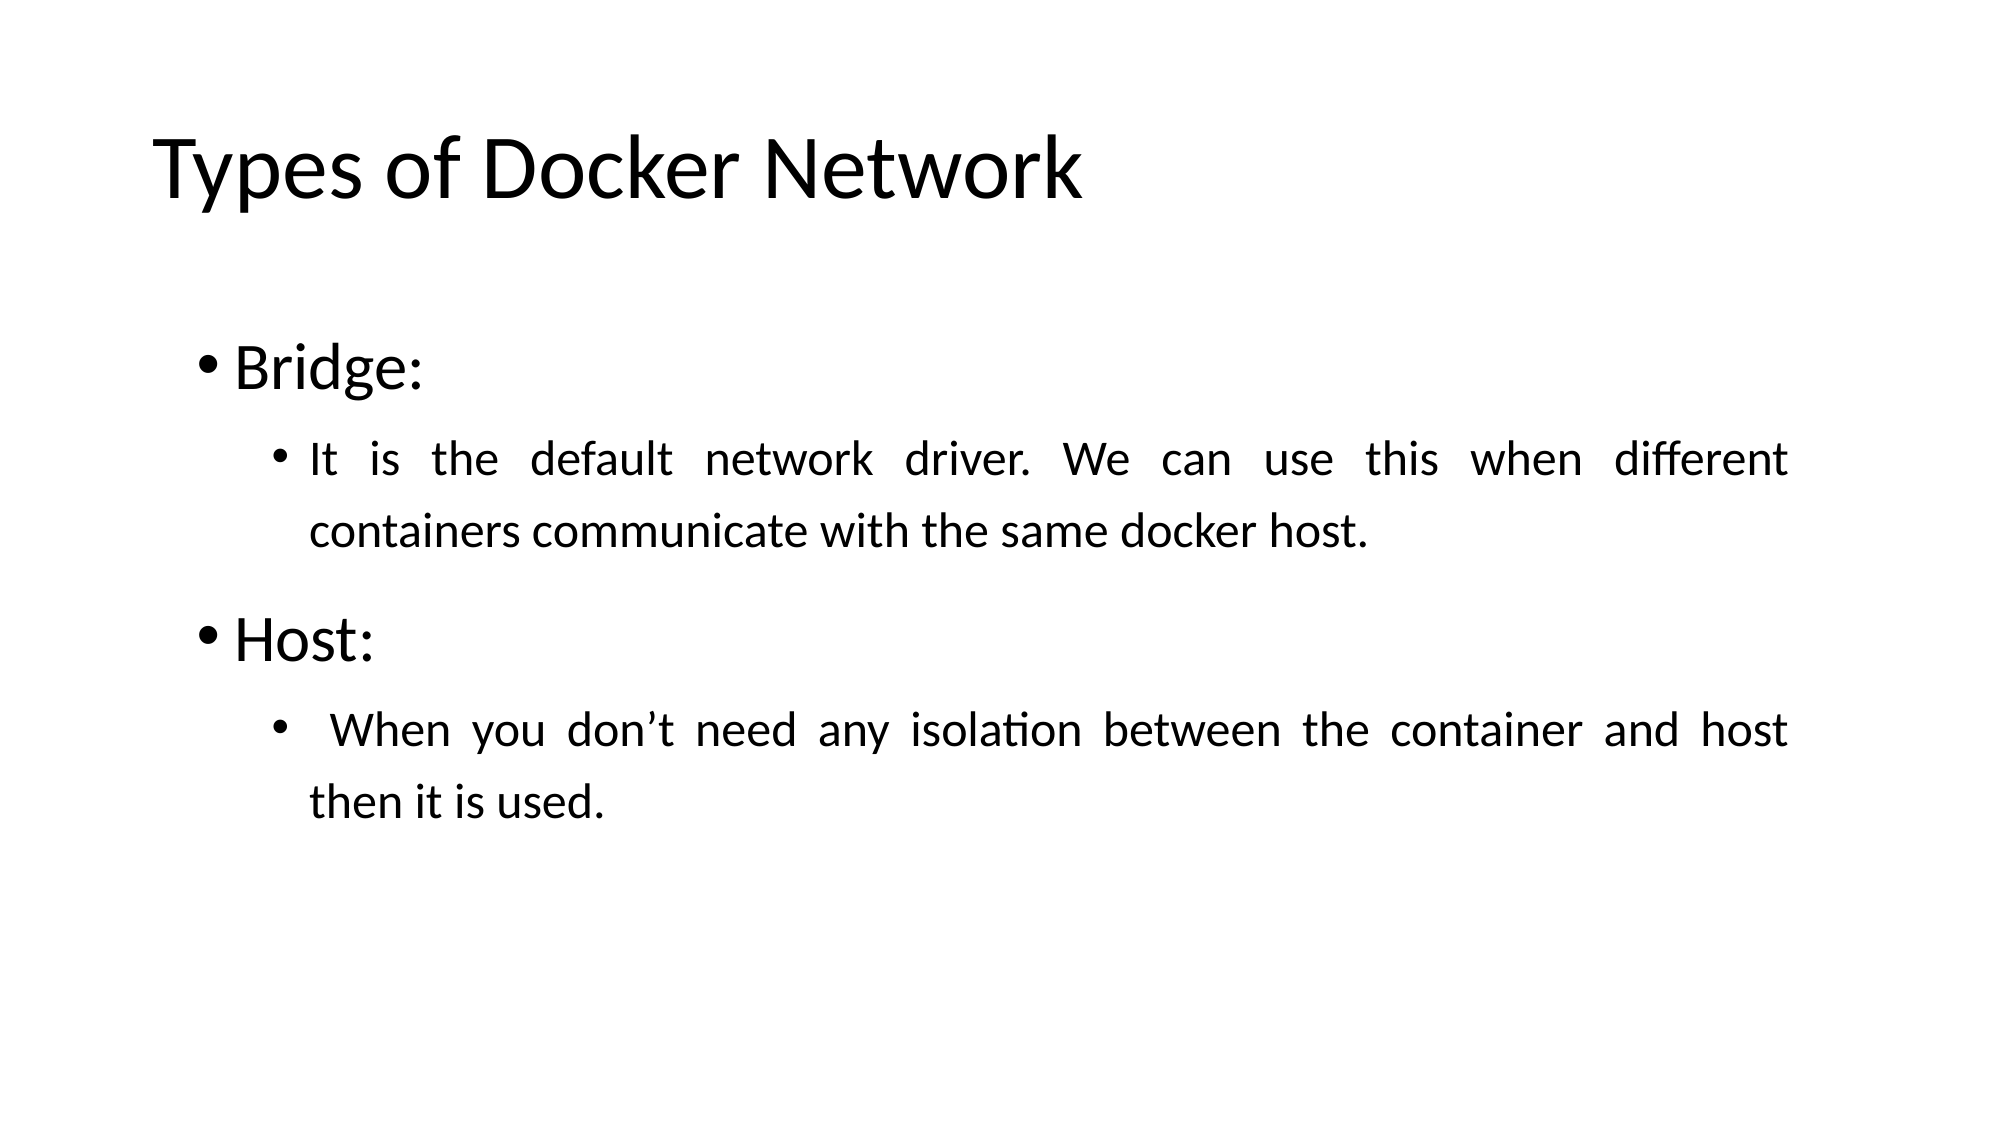

# Types of Docker Network
Bridge:
It is the default network driver. We can use this when different containers communicate with the same docker host.
Host:
 When you don’t need any isolation between the container and host then it is used.